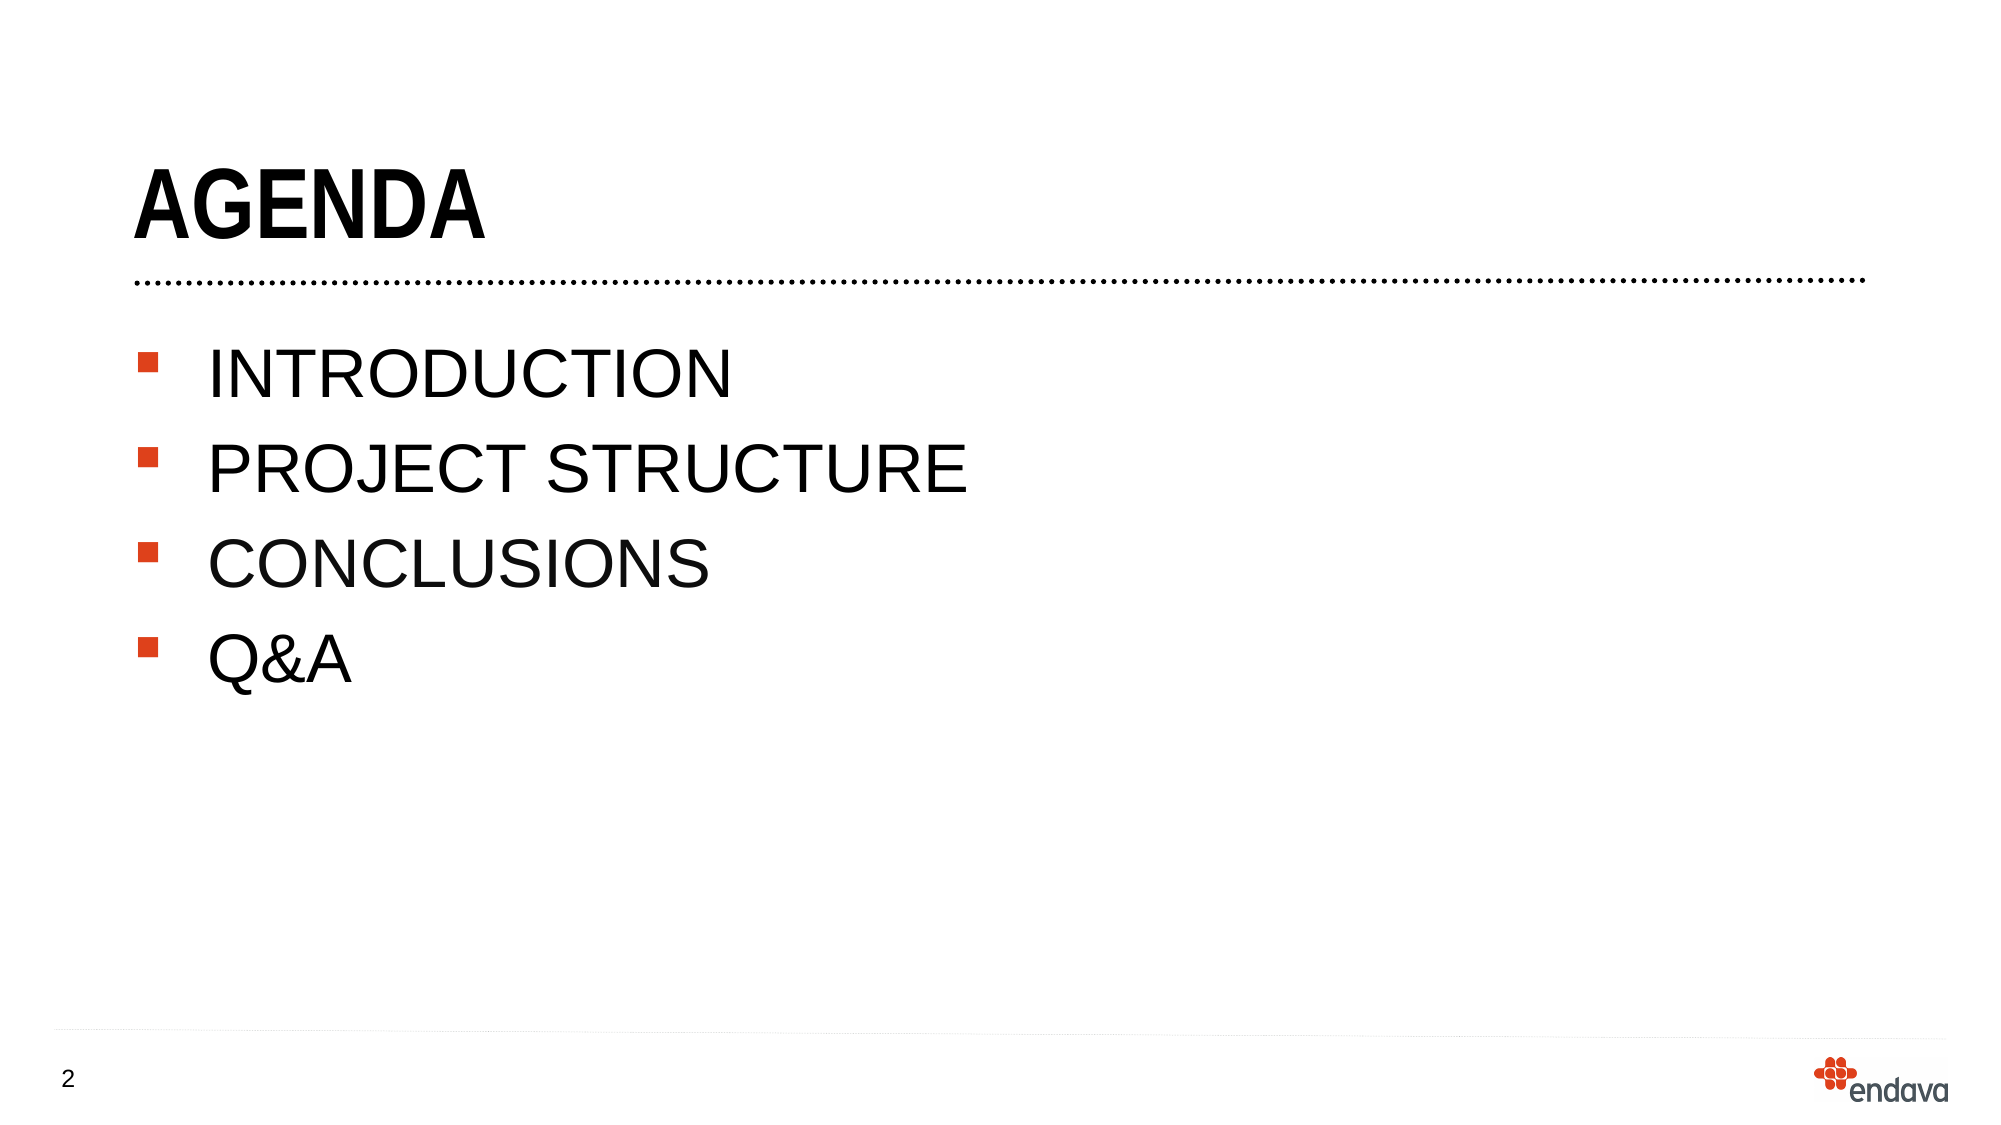

# agenda
introduction
PROJECT STRUCTURE
conclusions
Q&A